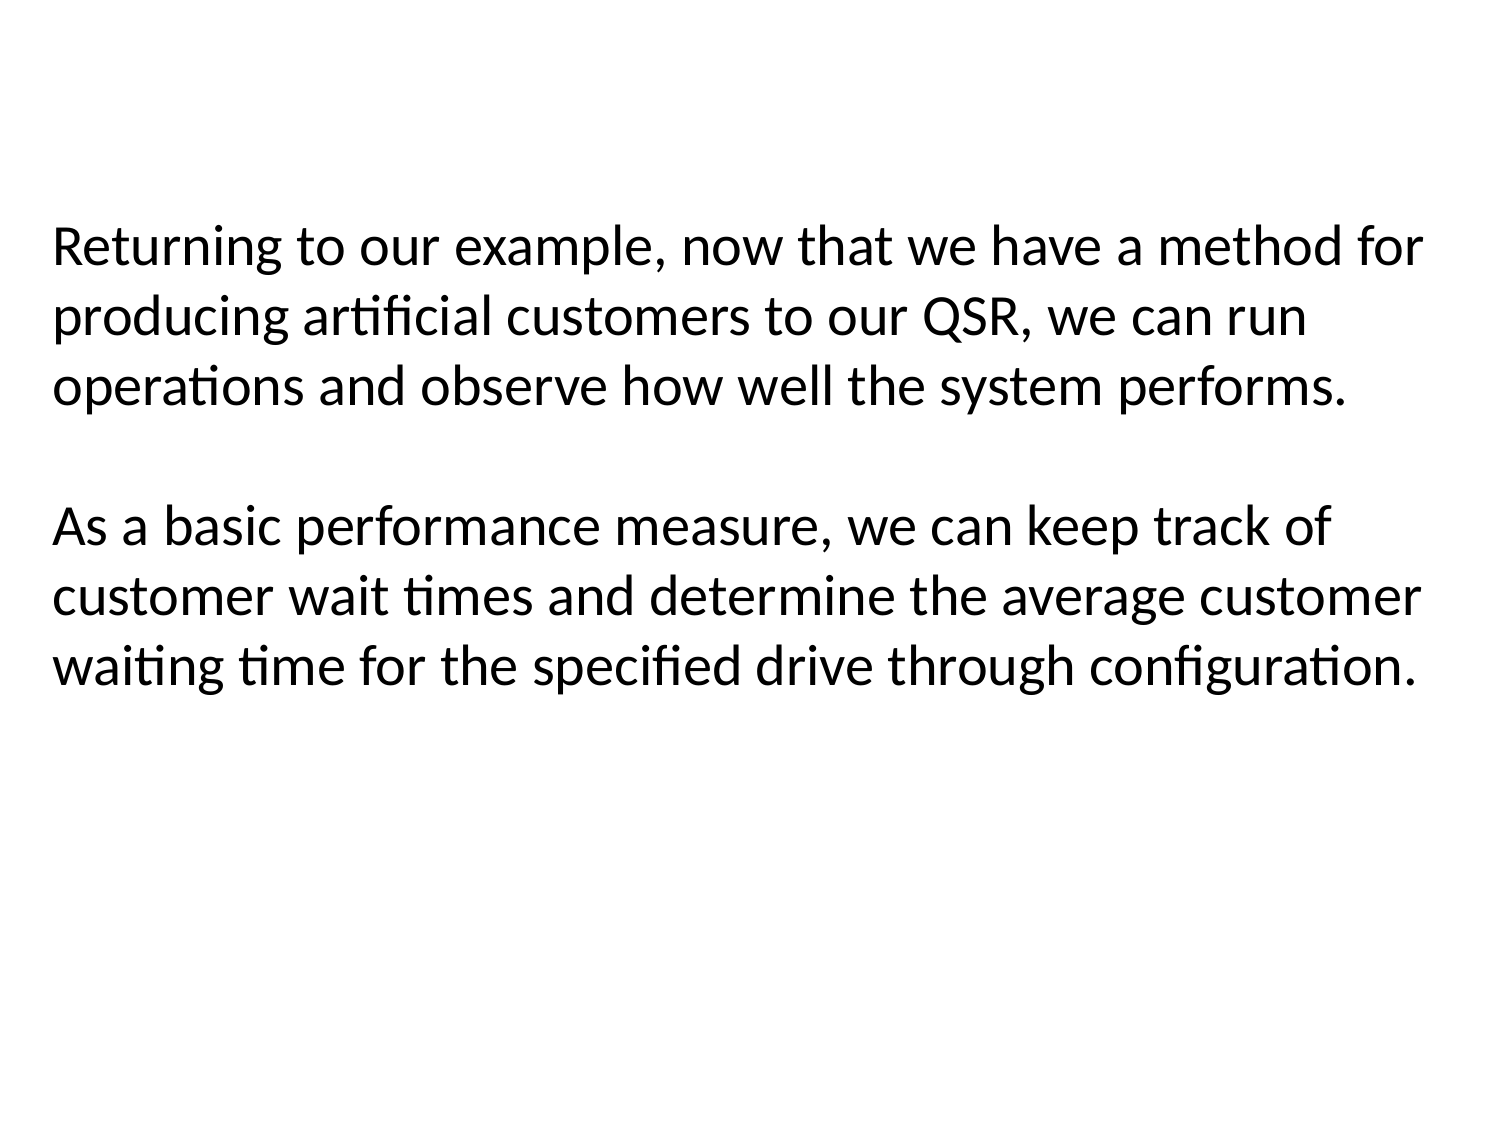

Returning to our example, now that we have a method for producing artificial customers to our QSR, we can run operations and observe how well the system performs.

As a basic performance measure, we can keep track of customer wait times and determine the average customer waiting time for the specified drive through configuration.